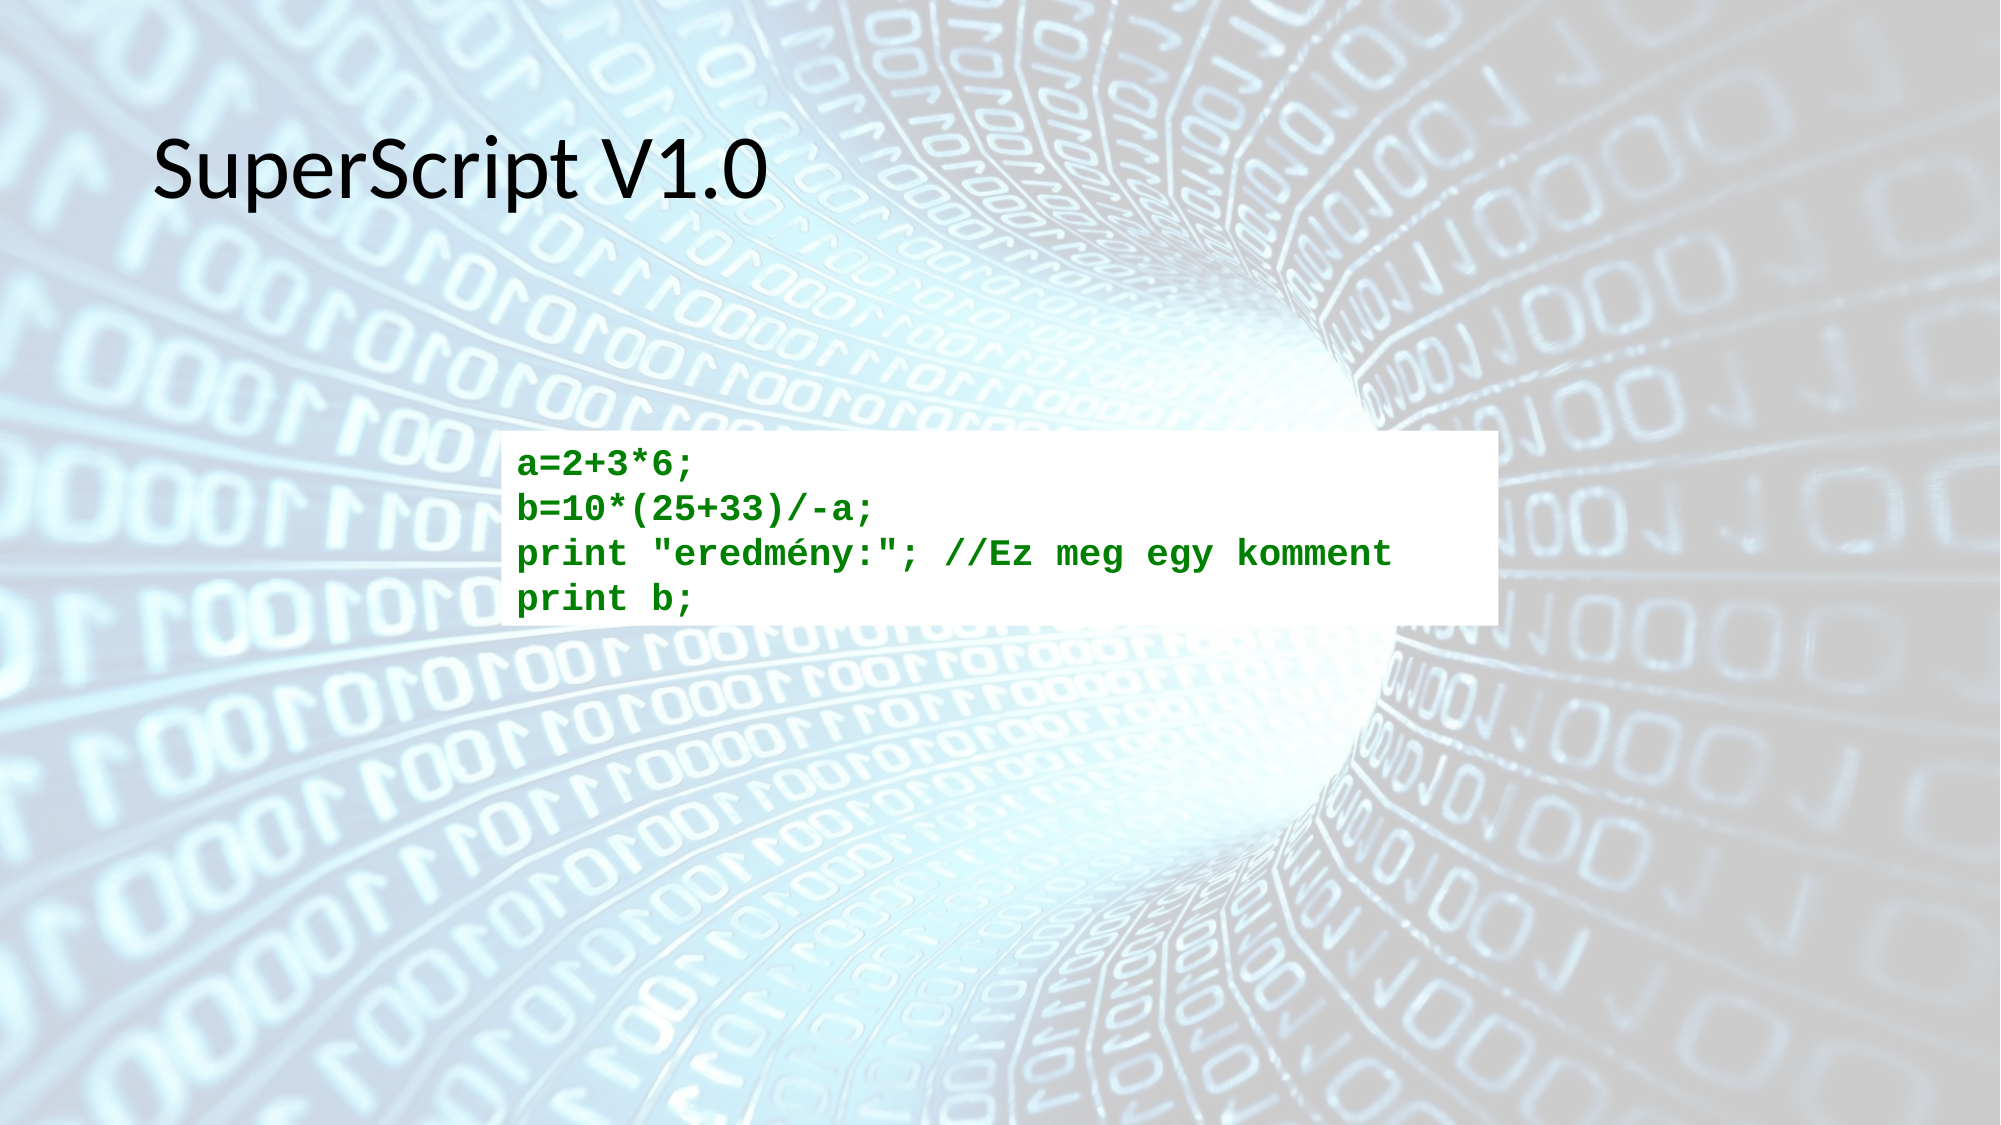

# SuperScript V1.0
a=2+3*6;
b=10*(25+33)/-a;
print "eredmény:"; //Ez meg egy komment
print b;